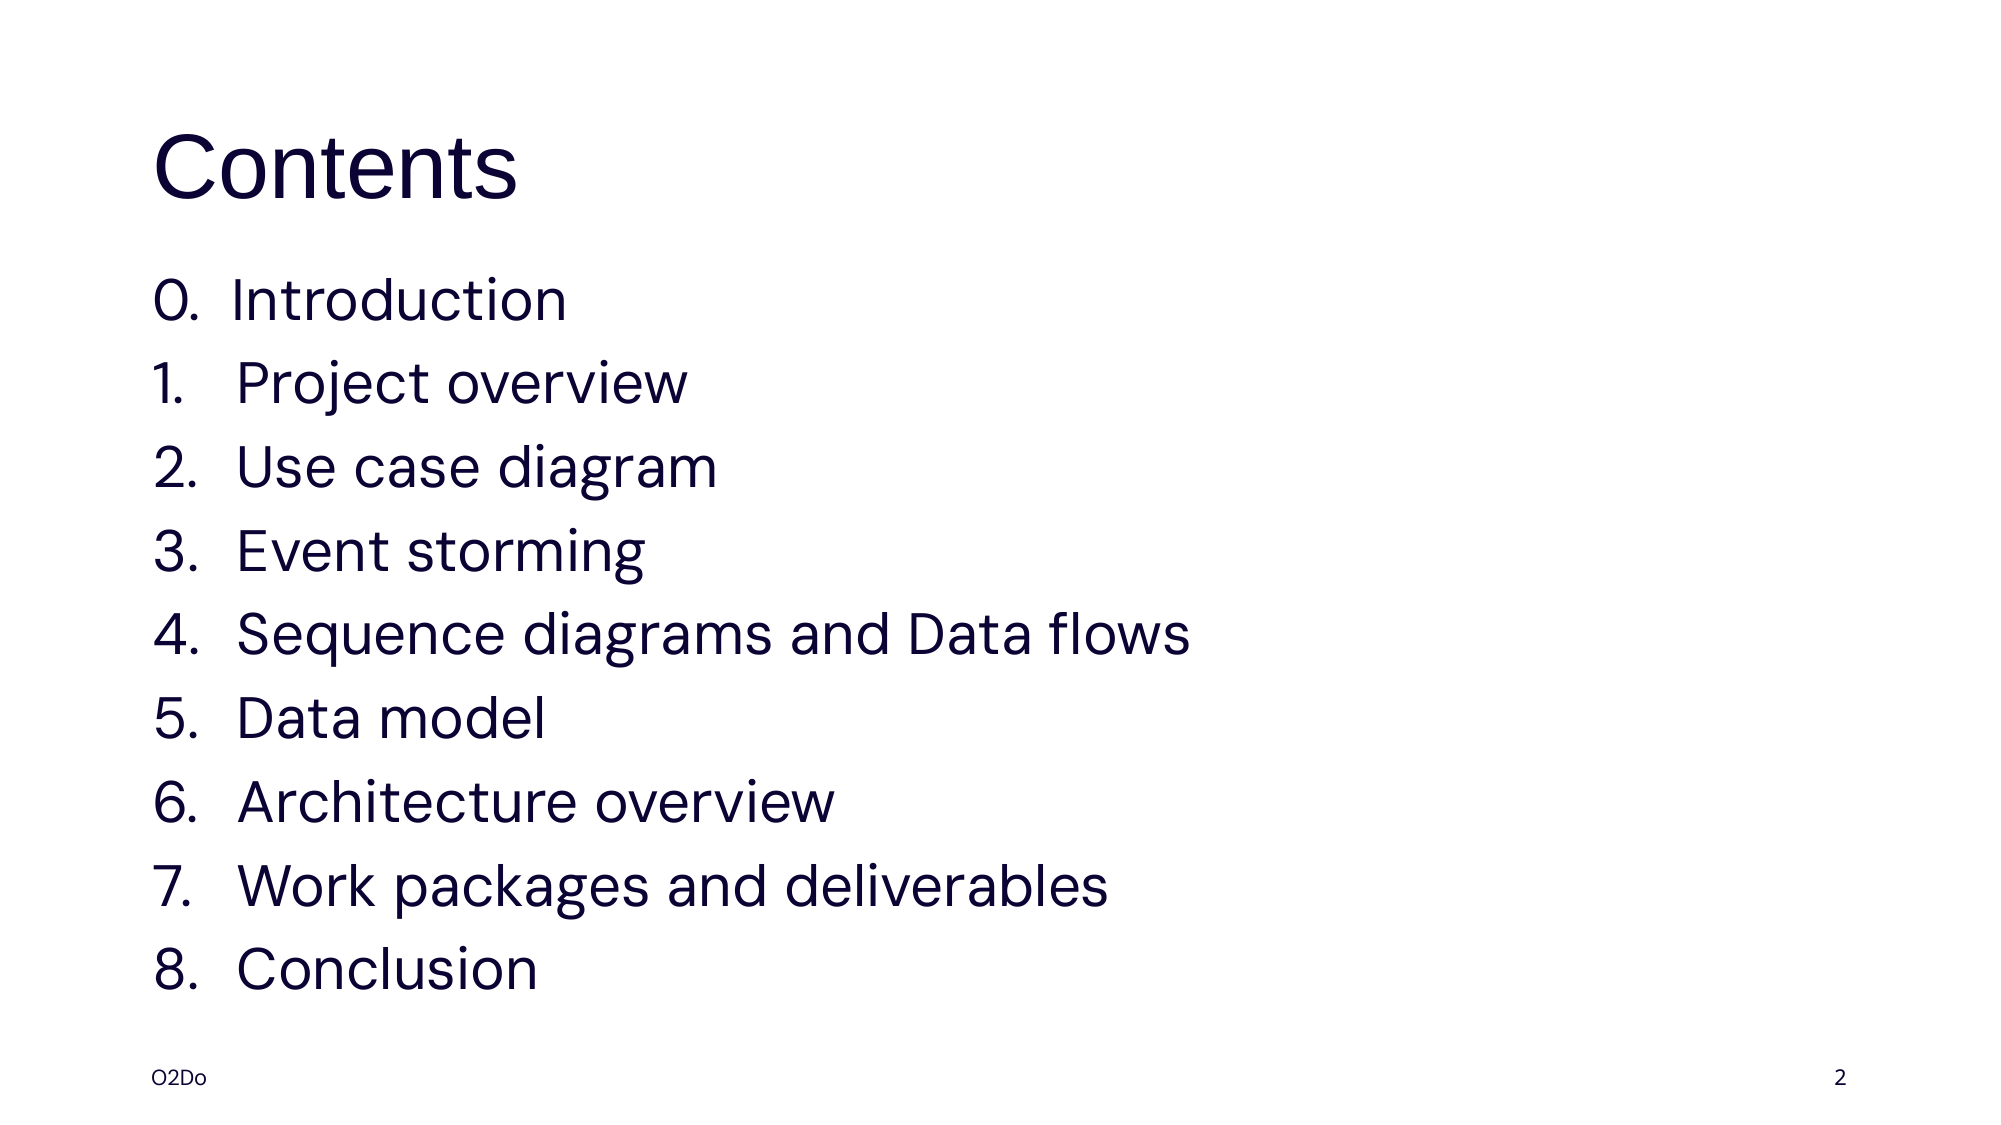

# Contents
0.  Introduction
Project overview
Use case diagram
Event storming
Sequence diagrams and Data flows
Data model
Architecture overview
Work packages and deliverables
Conclusion